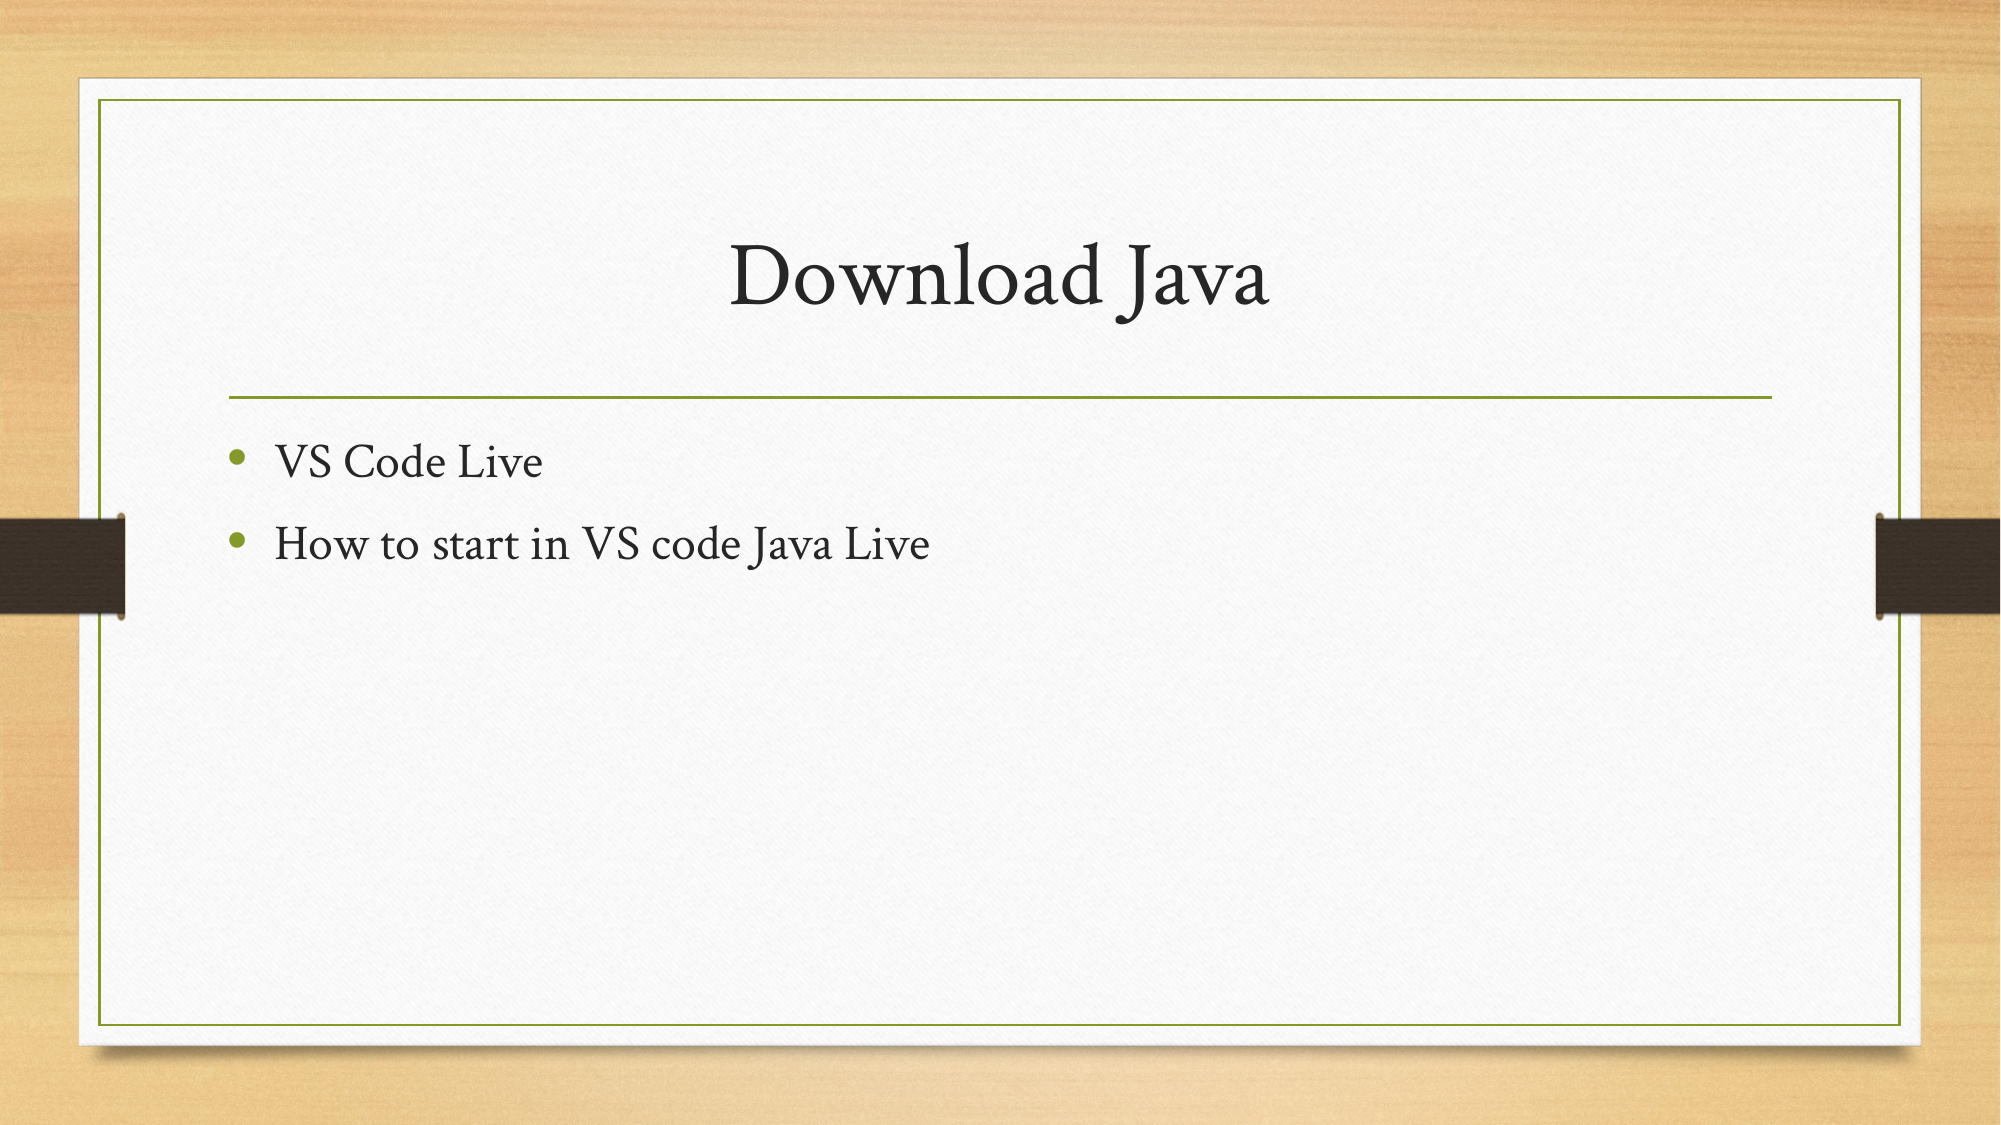

# Download Java
VS Code Live
How to start in VS code Java Live